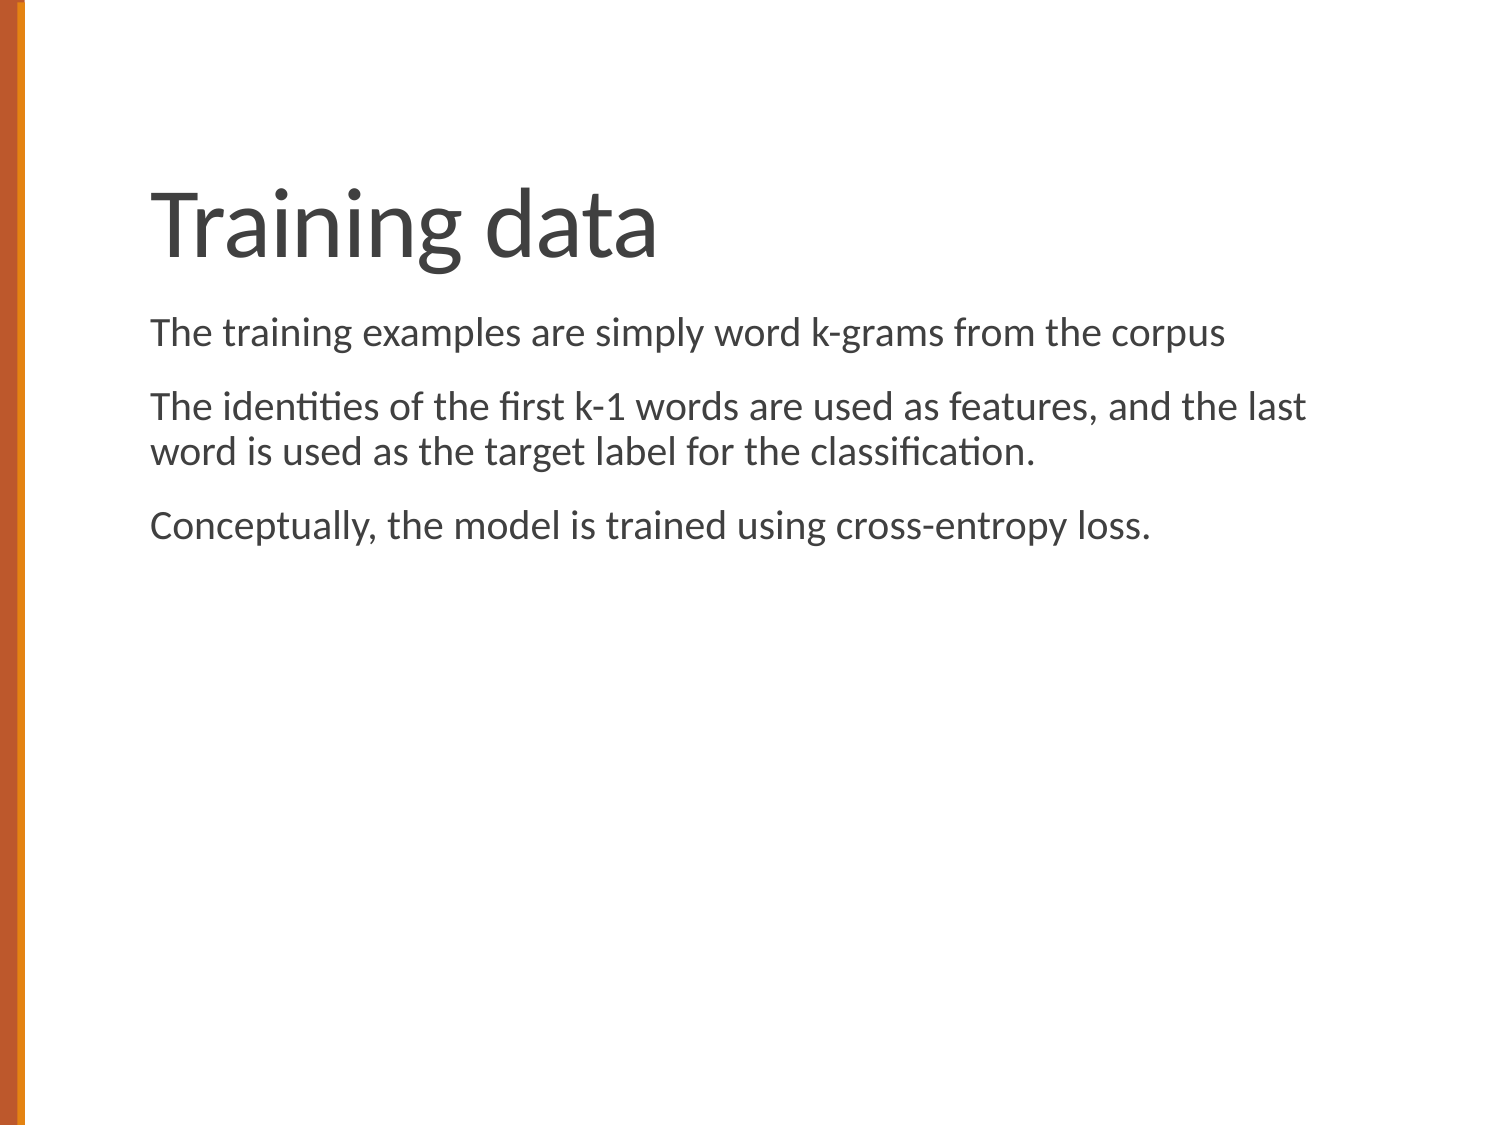

# Training data
The training examples are simply word k-grams from the corpus
The identities of the first k-1 words are used as features, and the last word is used as the target label for the classification.
Conceptually, the model is trained using cross-entropy loss.